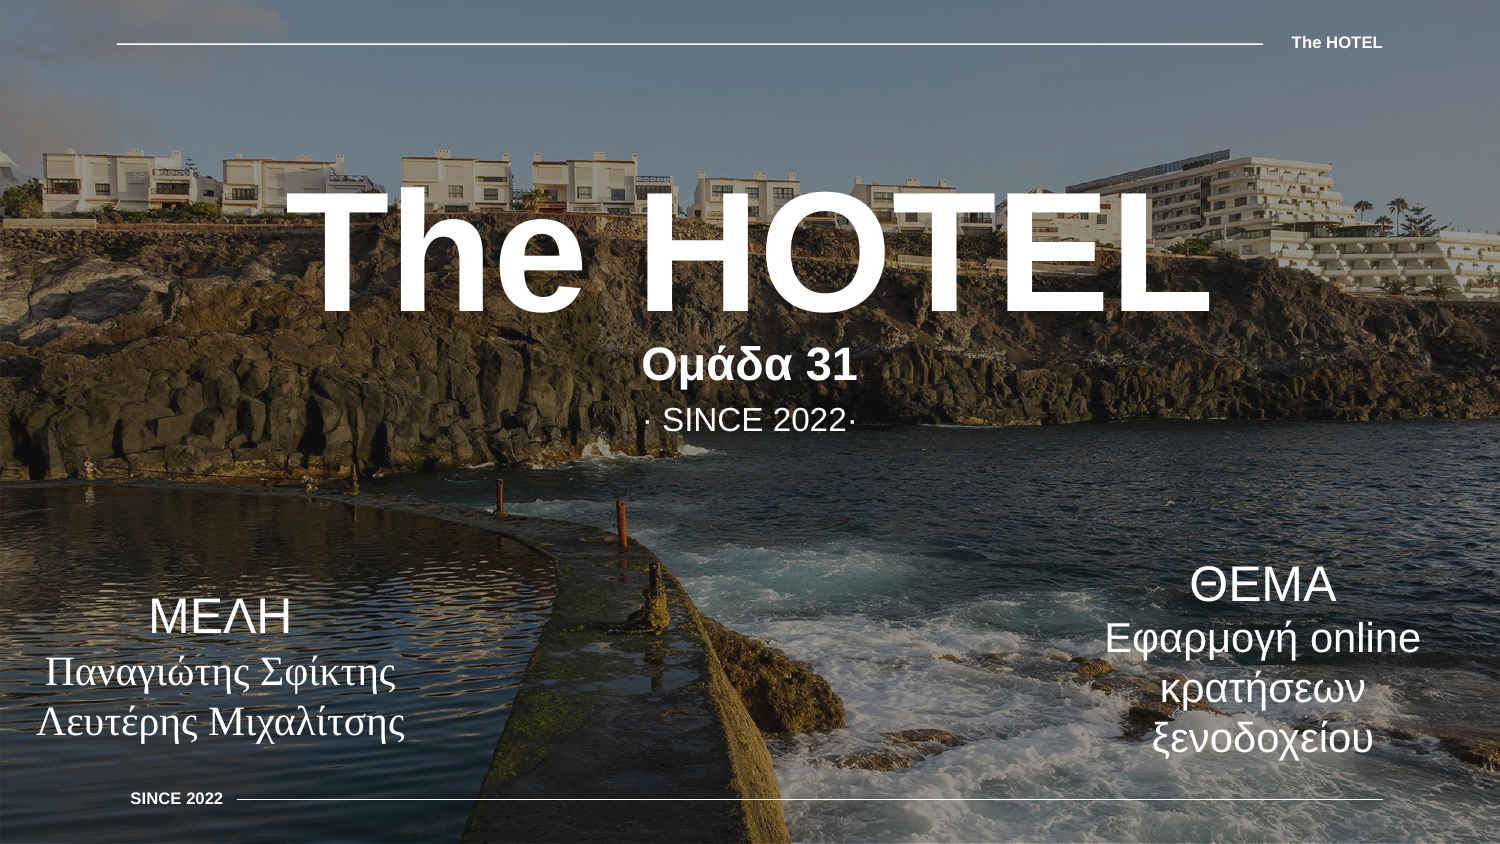

The HOTEL
# The HOTEL Ομάδα 31
· SINCE 2022·
ΘΕΜΑ
Εφαρμογή online κρατήσεων ξενοδοχείου
ΜΕΛΗ
Παναγιώτης Σφίκτης
Λευτέρης Μιχαλίτσης
SINCE 2022